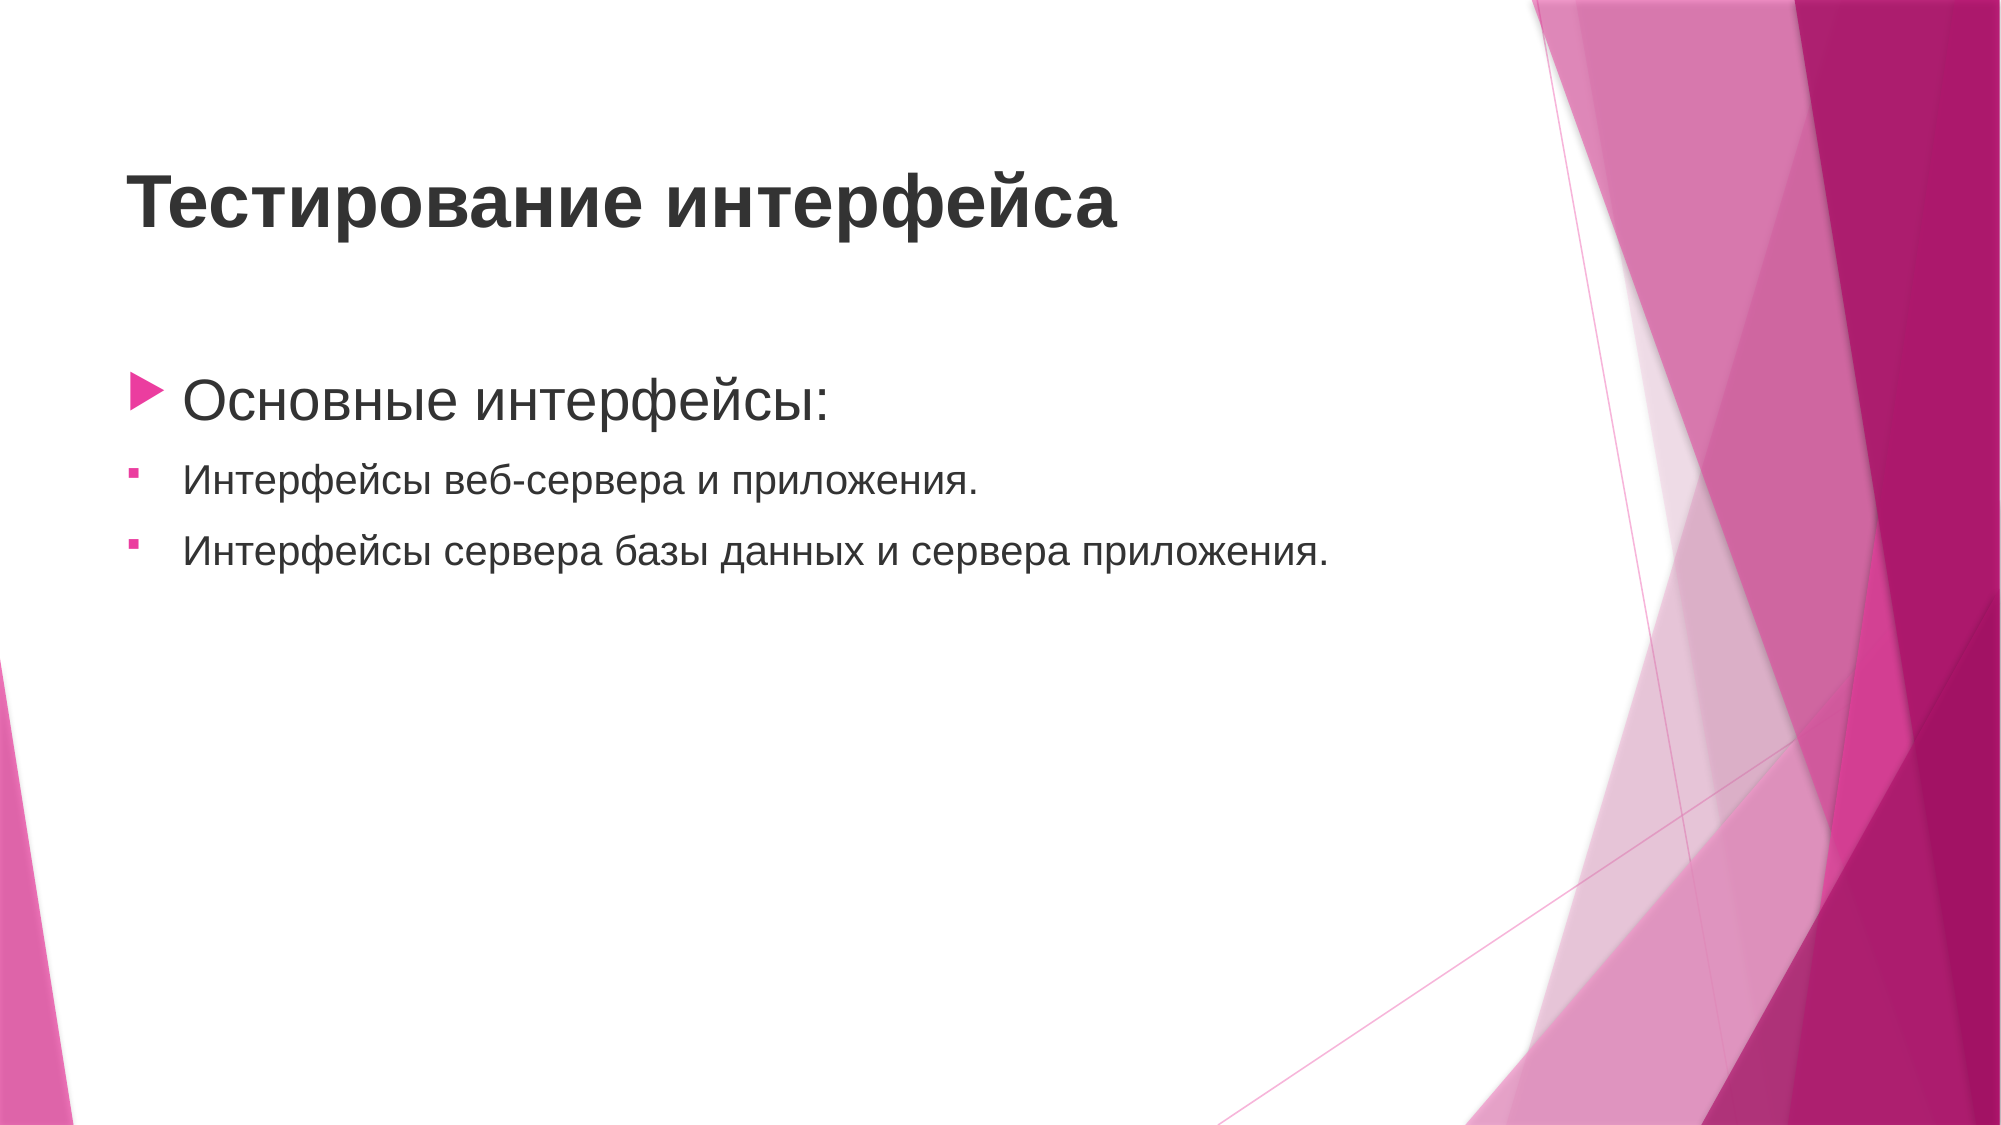

# Тестирование интерфейса
Основные интерфейсы:
Интерфейсы веб-сервера и приложения.
Интерфейсы сервера базы данных и сервера приложения.